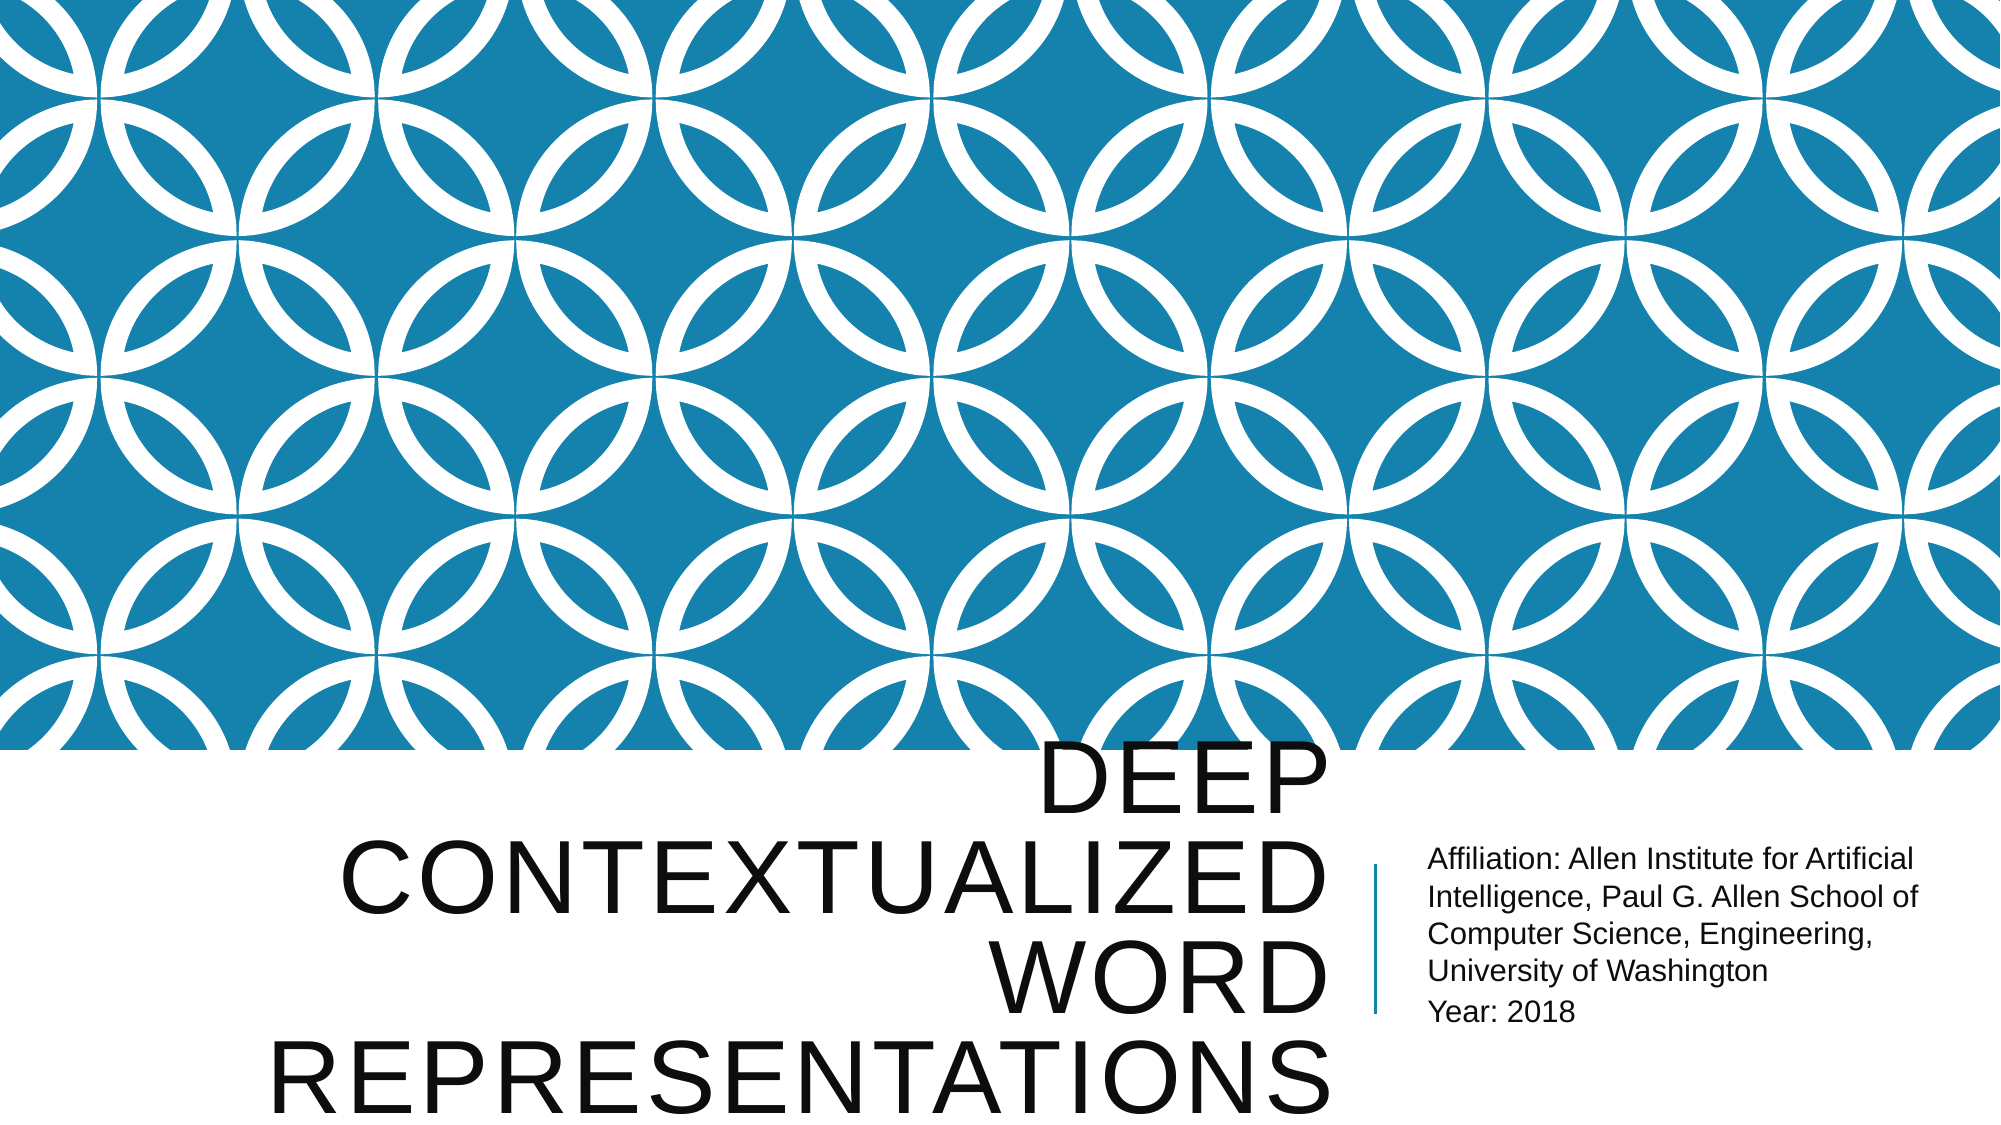

# Deep contextualized word representations
Affiliation: Allen Institute for Artificial Intelligence, Paul G. Allen School of Computer Science, Engineering, University of Washington
Year: 2018